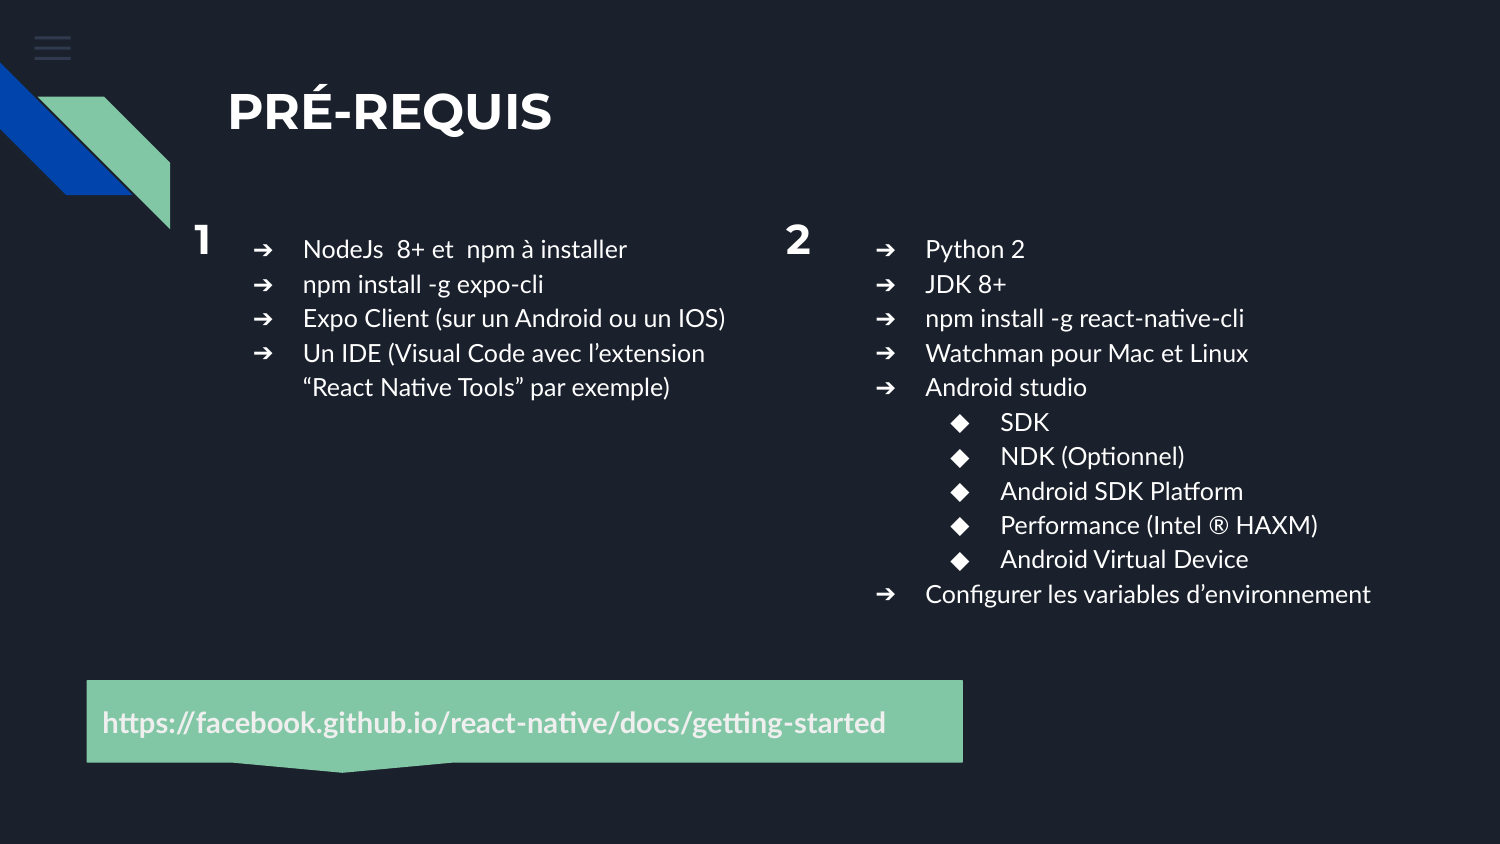

# PRÉ-REQUIS
1

2

NodeJs  8+ et  npm à installer
npm install -g expo-cli
Expo Client (sur un Android ou un IOS)
Un IDE (Visual Code avec l’extension “React Native Tools” par exemple)
Python 2
JDK 8+
npm install -g react-native-cli
Watchman pour Mac et Linux
Android studio
SDK
NDK (Optionnel)
Android SDK Platform
Performance (Intel ® HAXM)
Android Virtual Device
Configurer les variables d’environnement

https://facebook.github.io/react-native/docs/getting-started